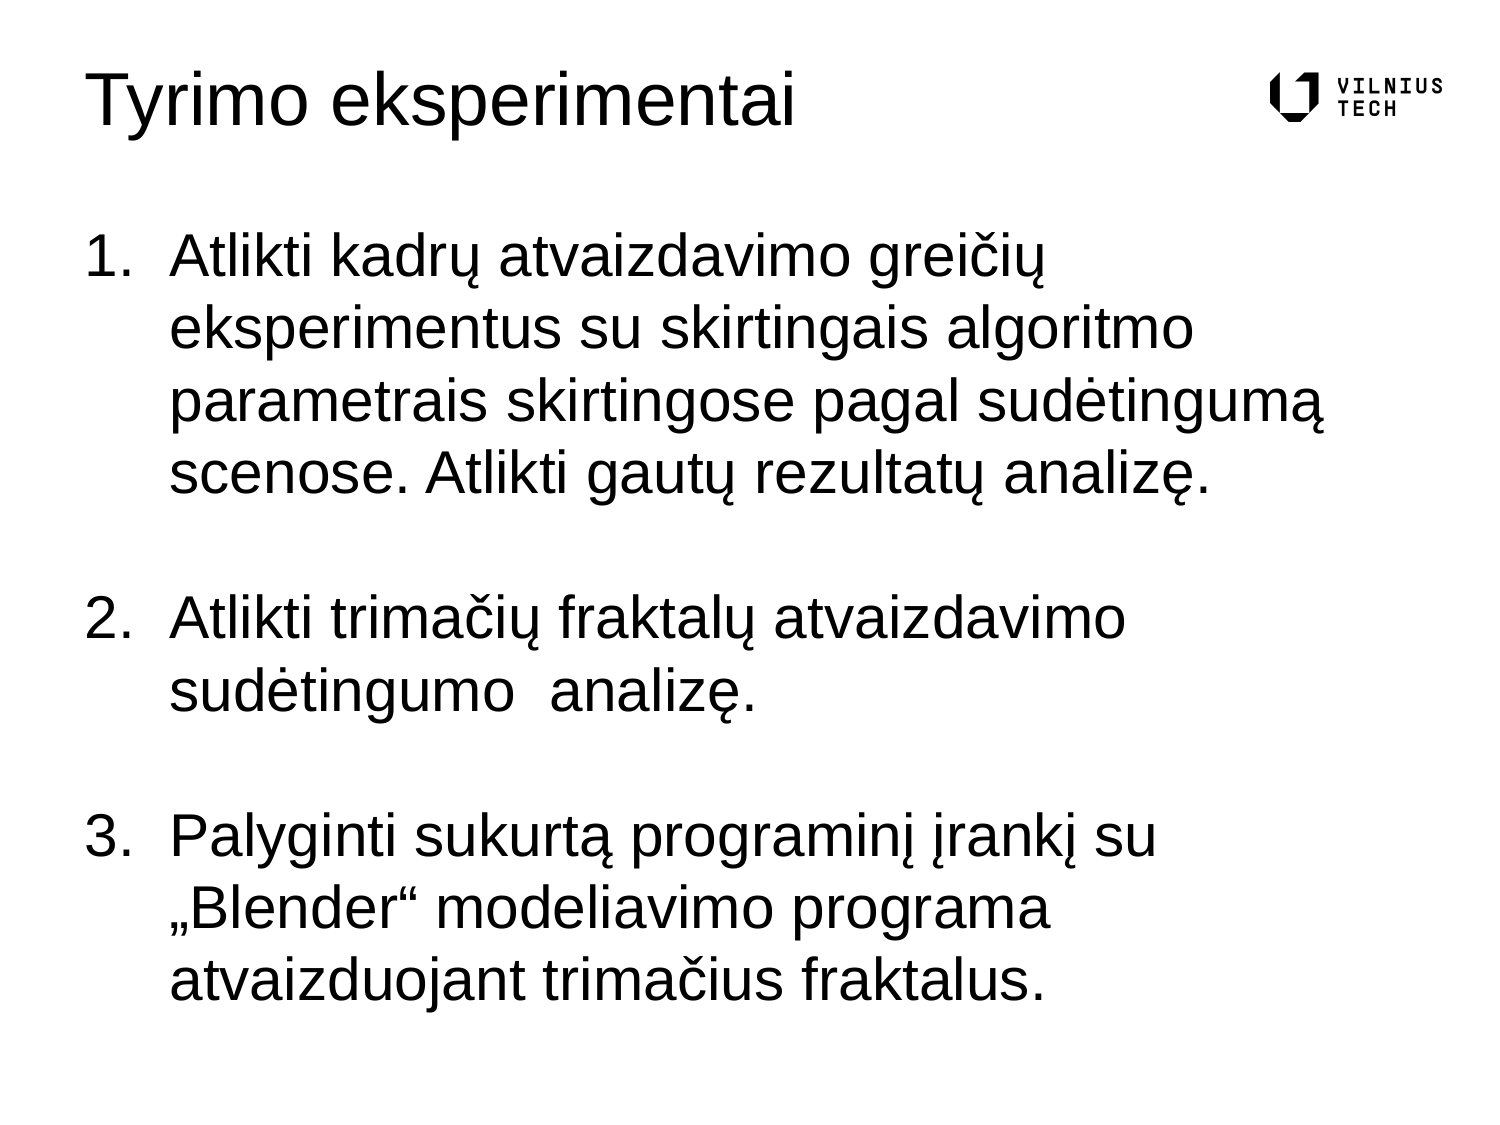

Tyrimo eksperimentai
Atlikti kadrų atvaizdavimo greičių eksperimentus su skirtingais algoritmo parametrais skirtingose pagal sudėtingumą scenose. Atlikti gautų rezultatų analizę.

Atlikti trimačių fraktalų atvaizdavimo sudėtingumo  analizę.

Palyginti sukurtą programinį įrankį su „Blender“ modeliavimo programa atvaizduojant trimačius fraktalus.